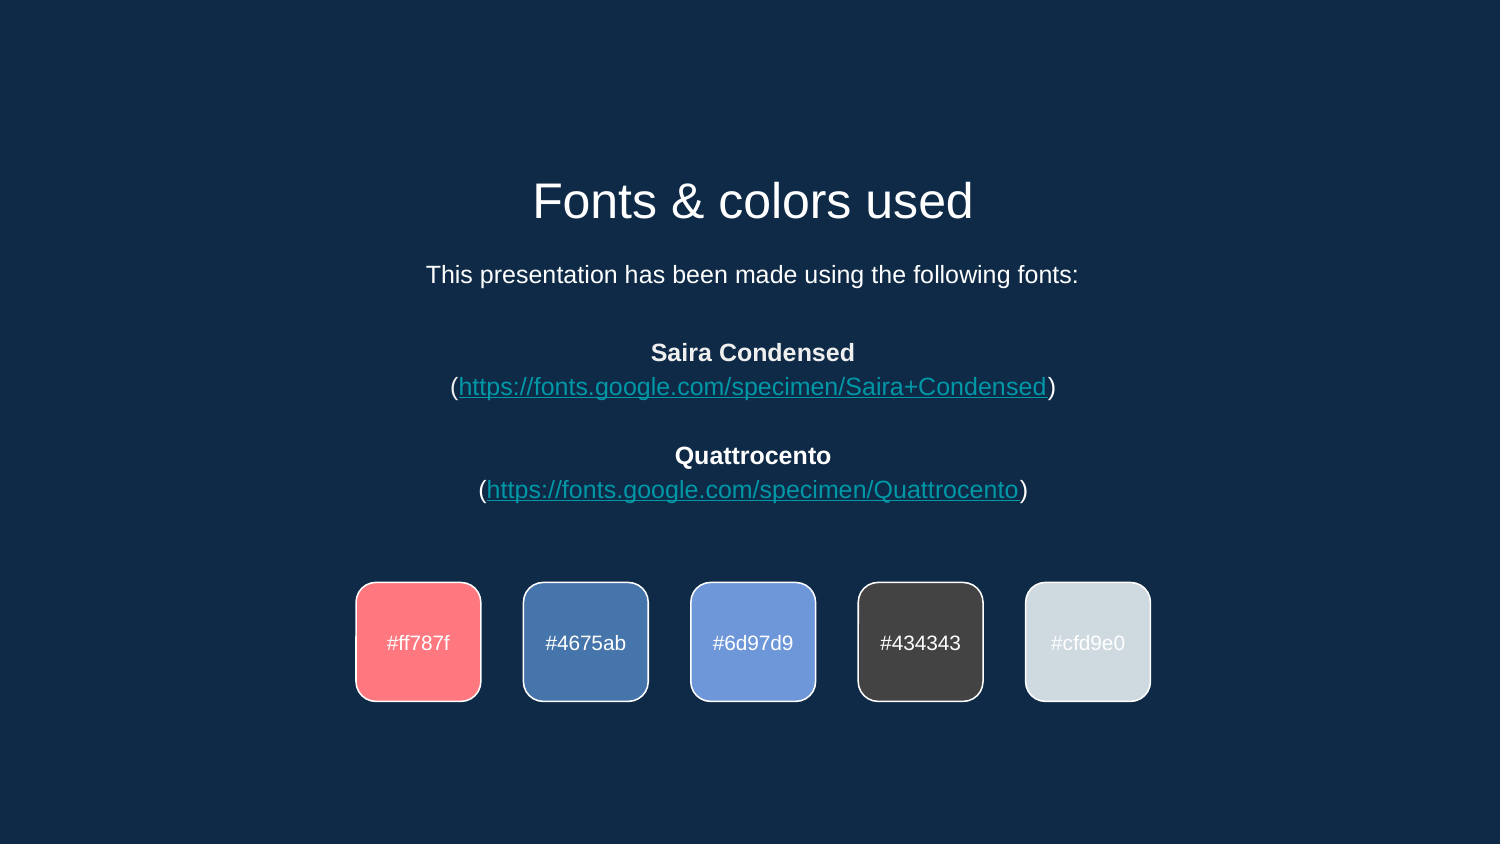

Fonts & colors used
This presentation has been made using the following fonts:

Saira Condensed
(https://fonts.google.com/specimen/Saira+Condensed)

Quattrocento
(https://fonts.google.com/specimen/Quattrocento)

#ff787f

#4675ab

#6d97d9

#434343

#cfd9e0